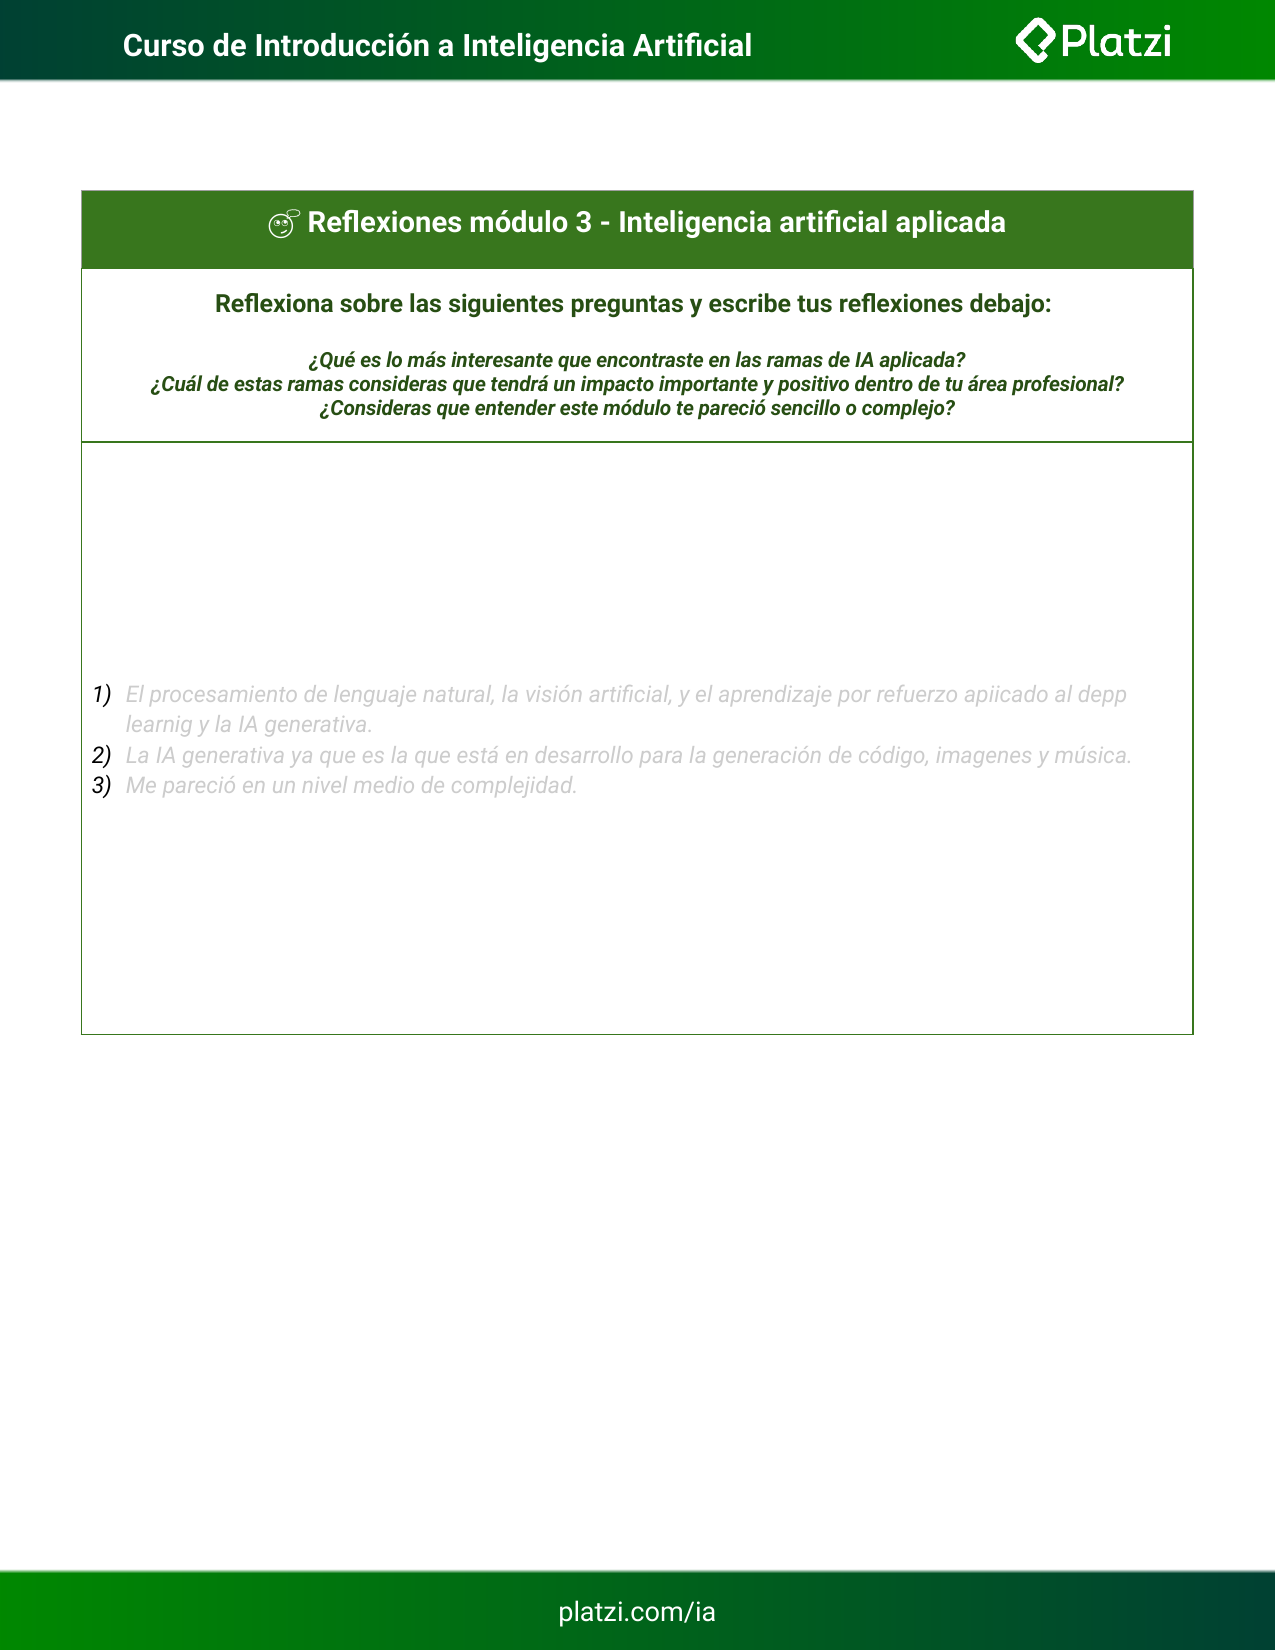

# Curso de Introducción a Inteligencia Artificial
| 🤔 Reflexiones módulo 3 - Inteligencia artificial aplicada |  |  |
| --- | --- | --- |
| Reflexiona sobre las siguientes preguntas y escribe tus reflexiones debajo: ¿Qué es lo más interesante que encontraste en las ramas de IA aplicada? ¿Cuál de estas ramas consideras que tendrá un impacto importante y positivo dentro de tu área profesional? ¿Consideras que entender este módulo te pareció sencillo o complejo? |  |  |
| El procesamiento de lenguaje natural, la visión artificial, y el aprendizaje por refuerzo apiicado al depp learnig y la IA generativa. La IA generativa ya que es la que está en desarrollo para la generación de código, imagenes y música. Me pareció en un nivel medio de complejidad. |  |  |
|  |  |  |
platzi.com/ia